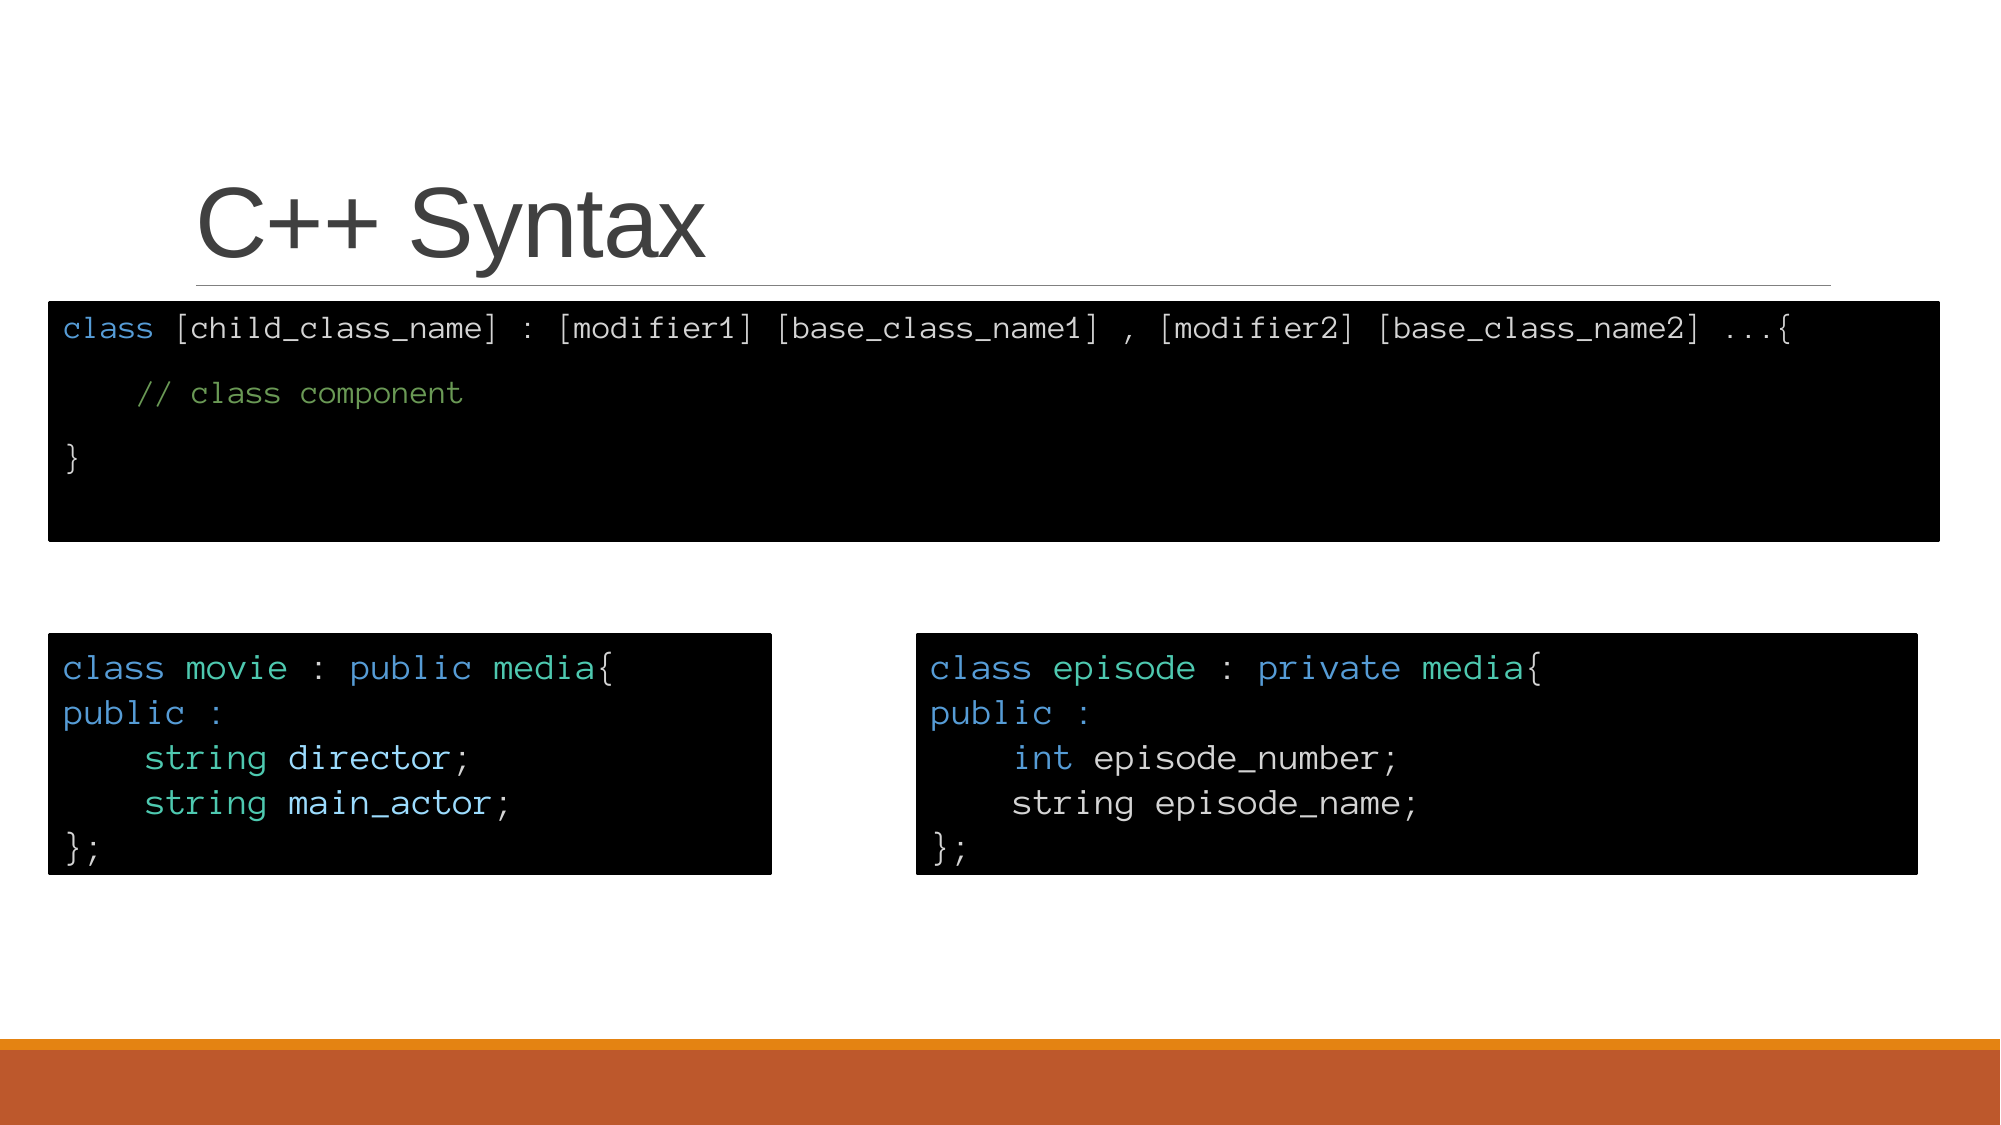

# C++ Syntax
class [child_class_name] : [modifier1] [base_class_name1] , [modifier2] [base_class_name2] ...{
    // class component
}

class movie : public media{
public :
    string director;
    string main_actor;
};
class episode : private media{
public :
    int episode_number;
    string episode_name;
};